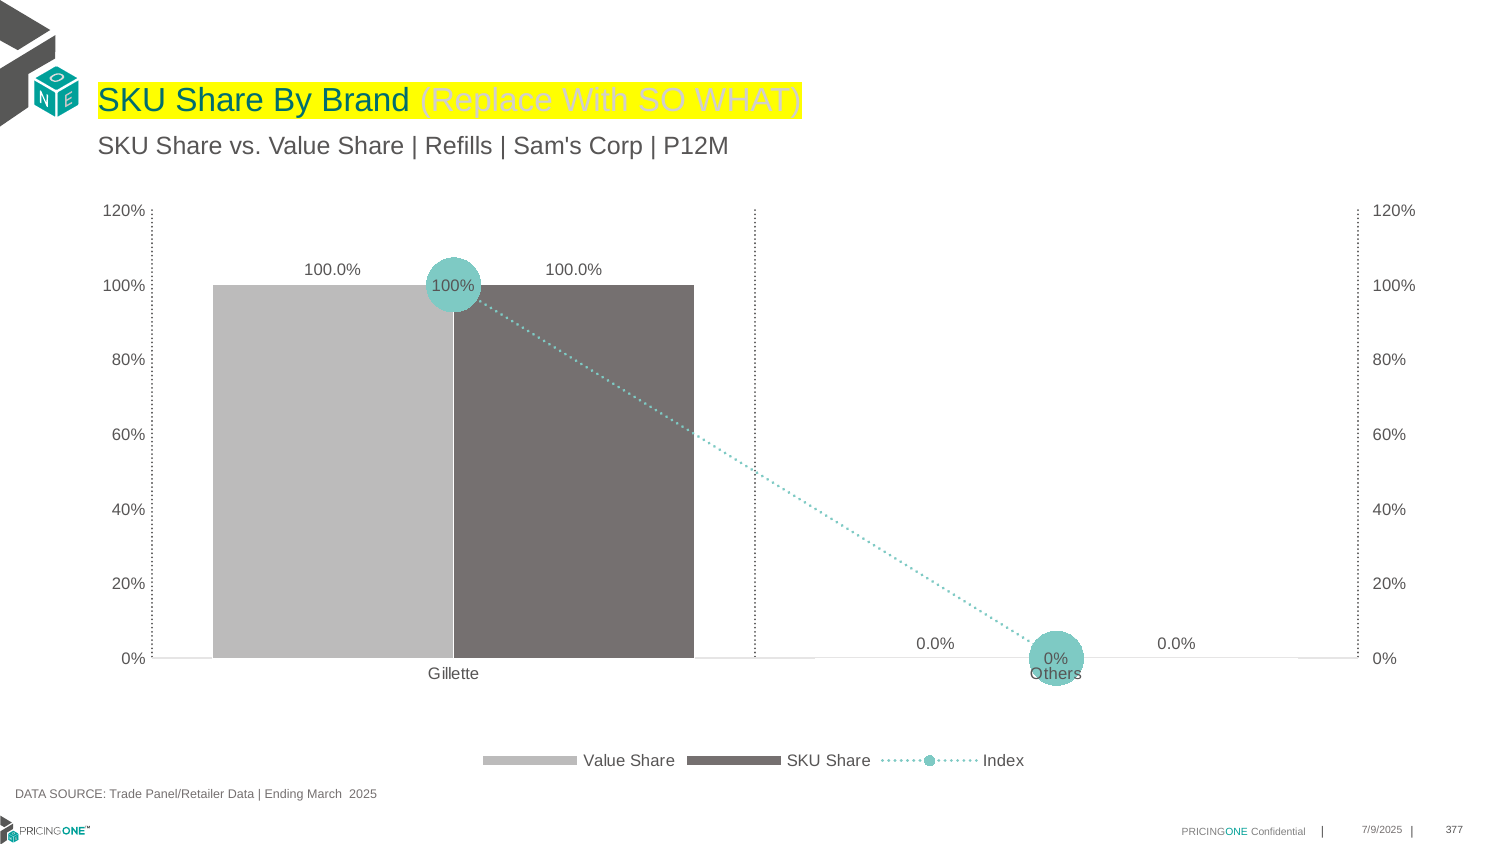

# SKU Share By Brand (Replace With SO WHAT)
SKU Share vs. Value Share | Refills | Sam's Corp | P12M

### Chart

| Category | Value Share | SKU Share | Index |
|---|---|---|---|
| Gillette | 0.9999998005223883 | 1.0 | 1.0000001994776515 |
| Others | 1.9947761165745713e-07 | 0.0 | 0.0 |
DATA SOURCE: Trade Panel/Retailer Data | Ending March  2025

7/9/2025
377